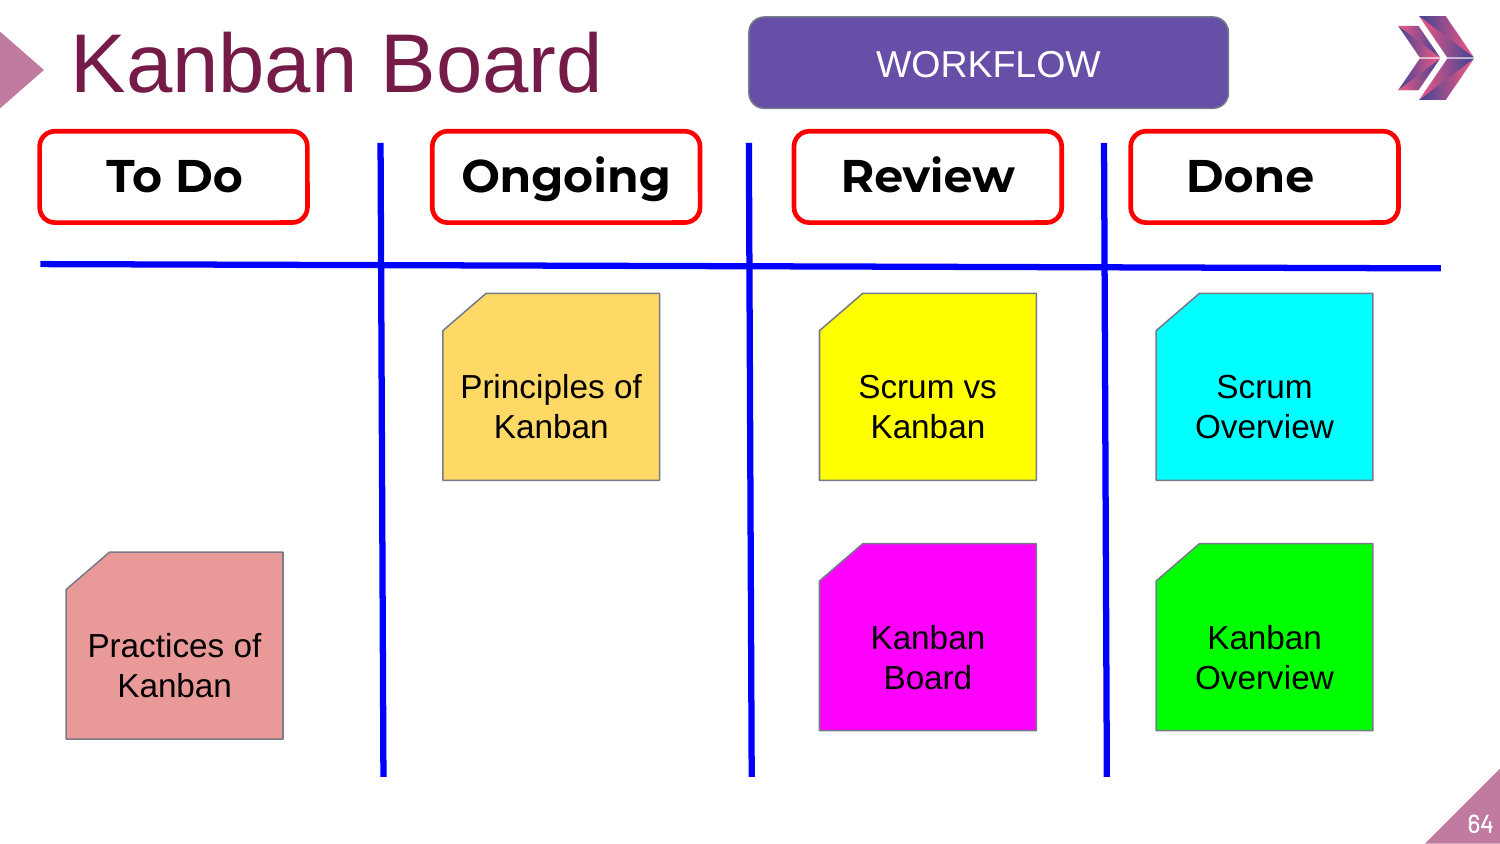

WORKFLOW
Kanban Board

To Do

Ongoing

Review
Done

Principles of Kanban
Scrum vs Kanban
Scrum Overview
Kanban Board
Kanban
Overview
Practices of Kanban
64